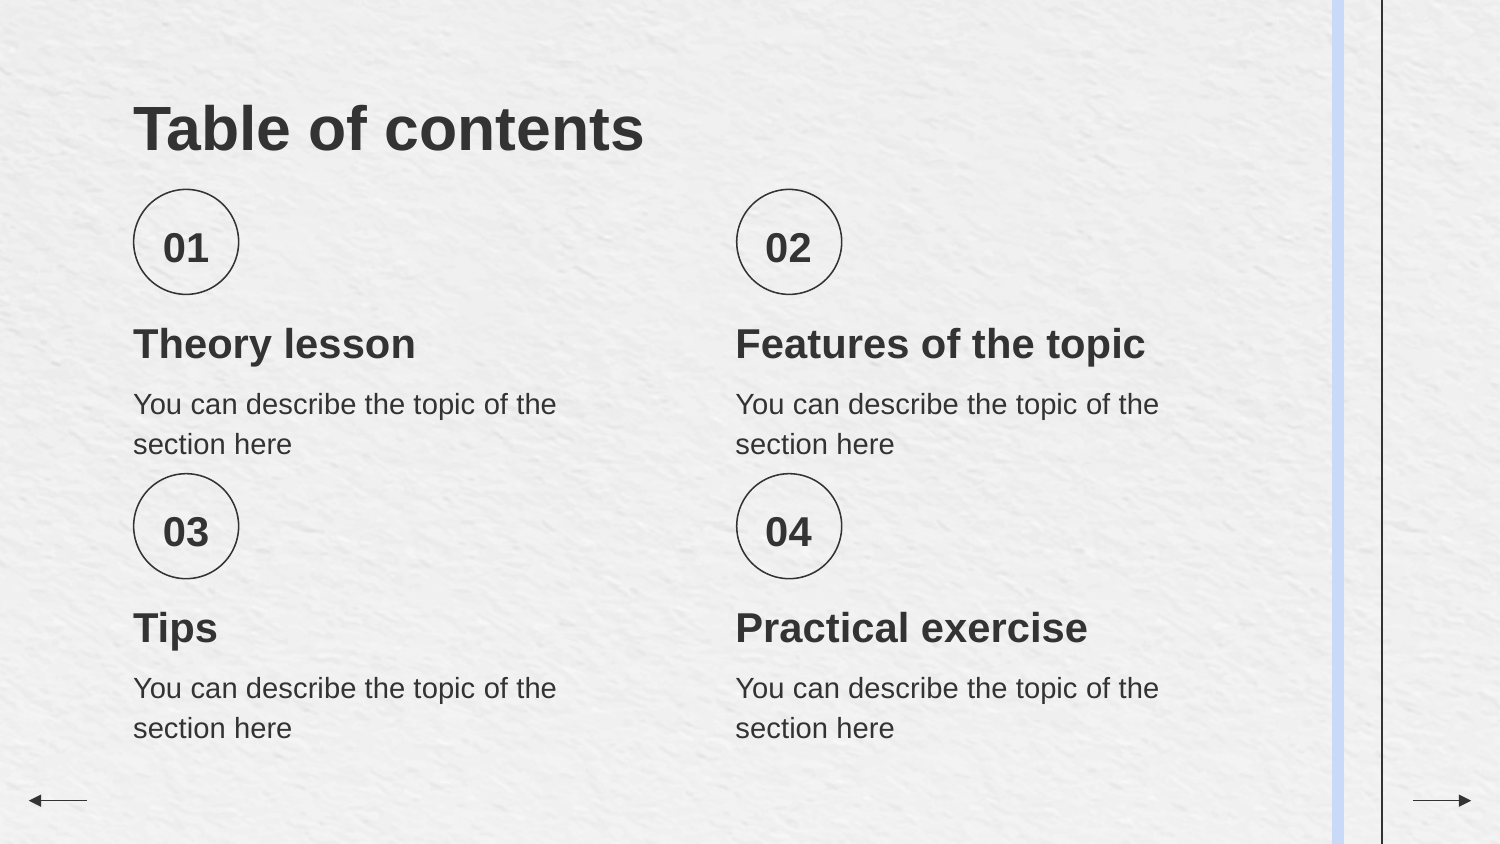

# Table of contents

01
02
Theory lesson
Features of the topic
You can describe the topic of the section here
You can describe the topic of the section here

03
04
Tips
Practical exercise
You can describe the topic of the section here
You can describe the topic of the section here